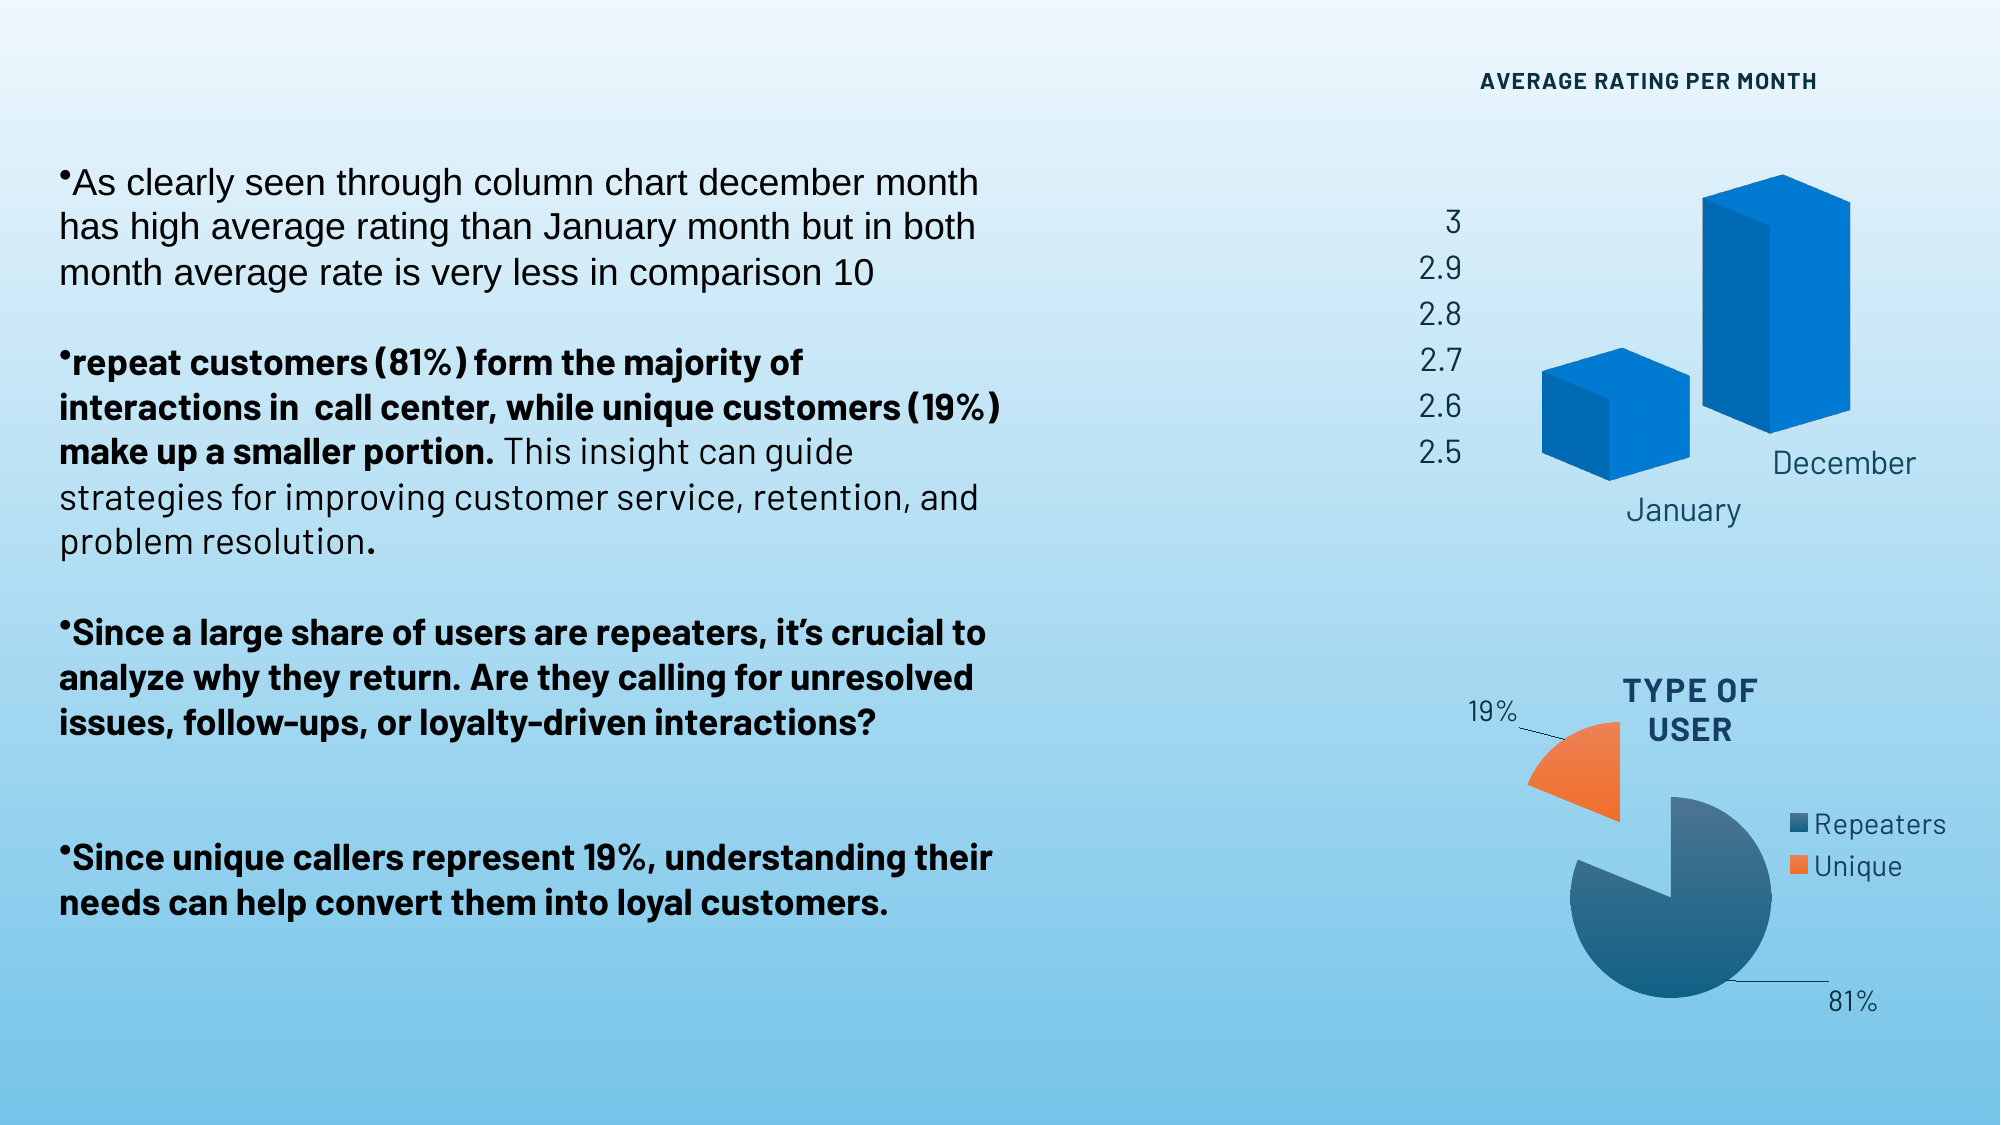

[unsupported chart]

As clearly seen through column chart december month has high average rating than January month but in both month average rate is very less in comparison 10

repeat customers (81%) form the majority of interactions in  call center, while unique customers (19%) make up a smaller portion. This insight can guide strategies for improving customer service, retention, and problem resolution.

Since a large share of users are repeaters, it’s crucial to analyze why they return. Are they calling for unresolved issues, follow-ups, or loyalty-driven interactions?

Since unique callers represent 19%, understanding their needs can help convert them into loyal customers.

### Chart: TYPE OF
USER

| Category | Total |
|---|---|
| Repeaters | 0.811538873229386 |
| Unique | 0.18846112677061405 |